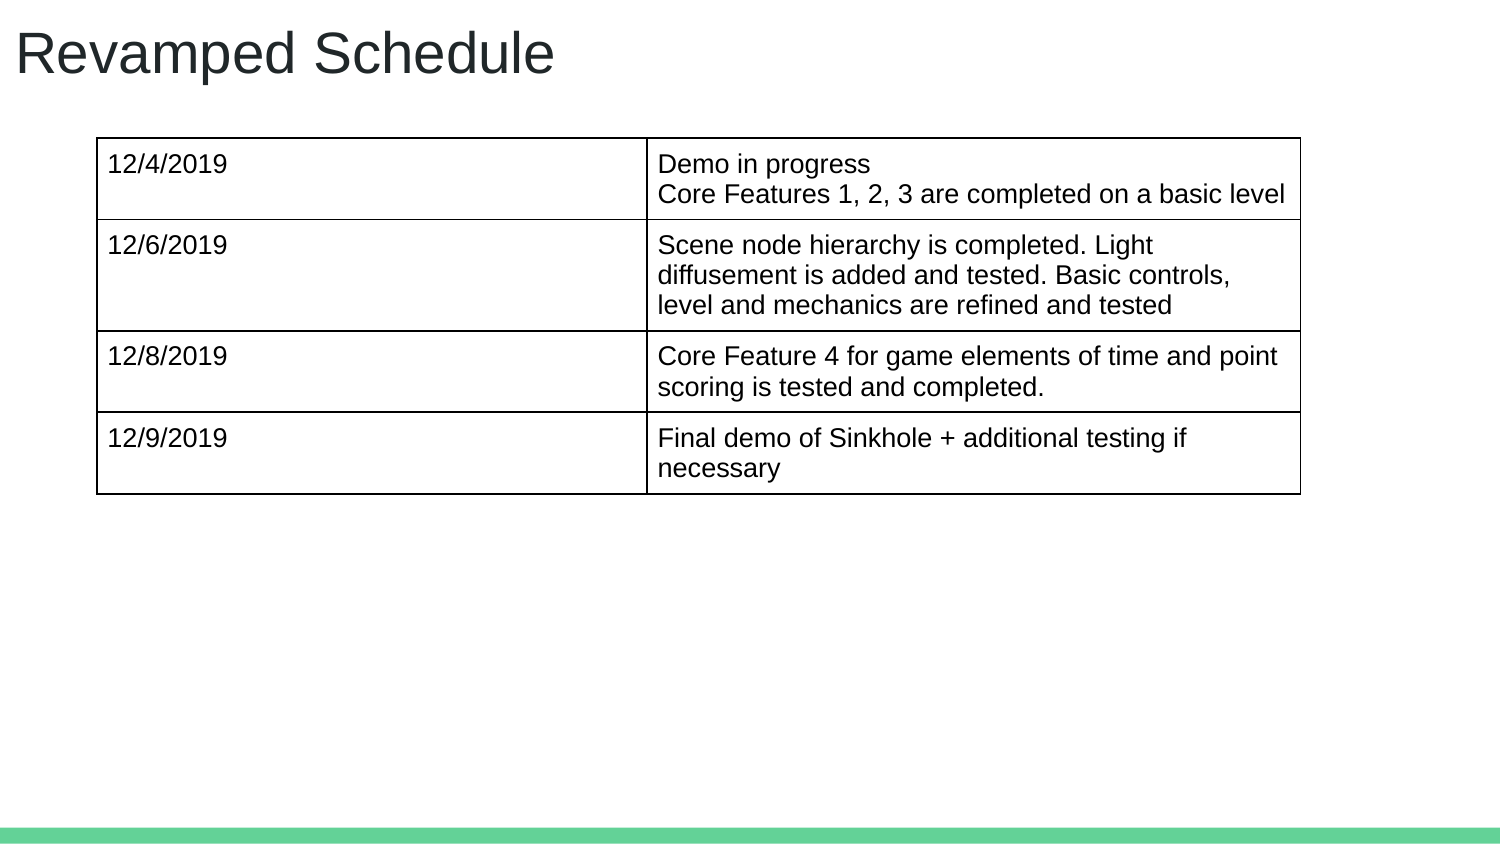

# Revamped Schedule
| 12/4/2019 | Demo in progress Core Features 1, 2, 3 are completed on a basic level |
| --- | --- |
| 12/6/2019 | Scene node hierarchy is completed. Light diffusement is added and tested. Basic controls, level and mechanics are refined and tested |
| 12/8/2019 | Core Feature 4 for game elements of time and point scoring is tested and completed. |
| 12/9/2019 | Final demo of Sinkhole + additional testing if necessary |
| 11/15/2019 | Basic scene setup |
| --- | --- |
| 11/18/2019 |  |
|  |  |
|  |  |
| 11/21/2019 | Basic VR controls set up |
| 11/23/2019 | Hole/object interaction complete |
| 11/25/2019 | Demo |
| 12/2/2019 |  |
| 12/5/2019 |  |
| 12/7/2019 | Project complete with extra 2 days for minor bugfixing |